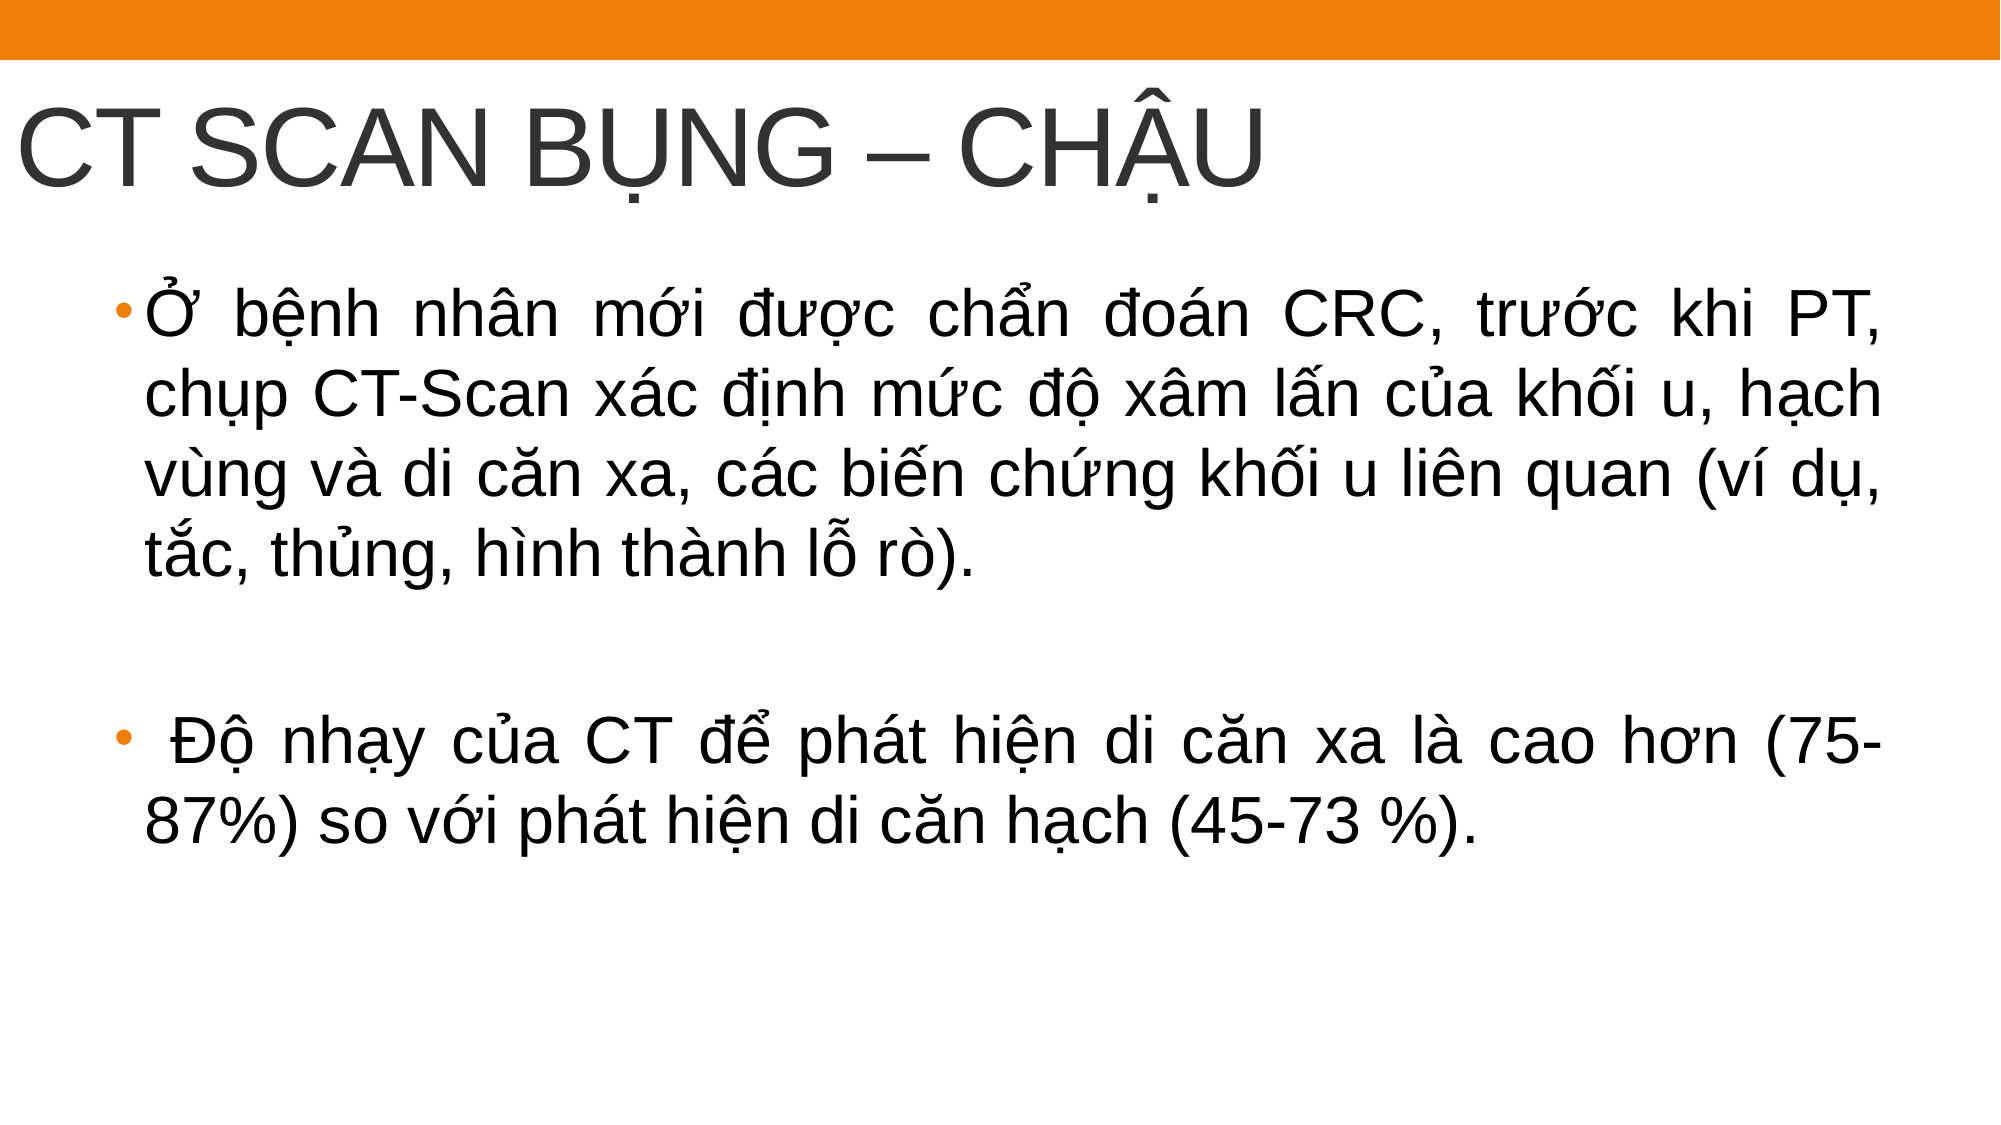

# CT SCAN BỤNG – CHẬU
Ở bệnh nhân mới được chẩn đoán CRC, trước khi PT, chụp CT-Scan xác định mức độ xâm lấn của khối u, hạch vùng và di căn xa, các biến chứng khối u liên quan (ví dụ, tắc, thủng, hình thành lỗ rò).

 Độ nhạy của CT để phát hiện di căn xa là cao hơn (75-87%) so với phát hiện di căn hạch (45-73 %).